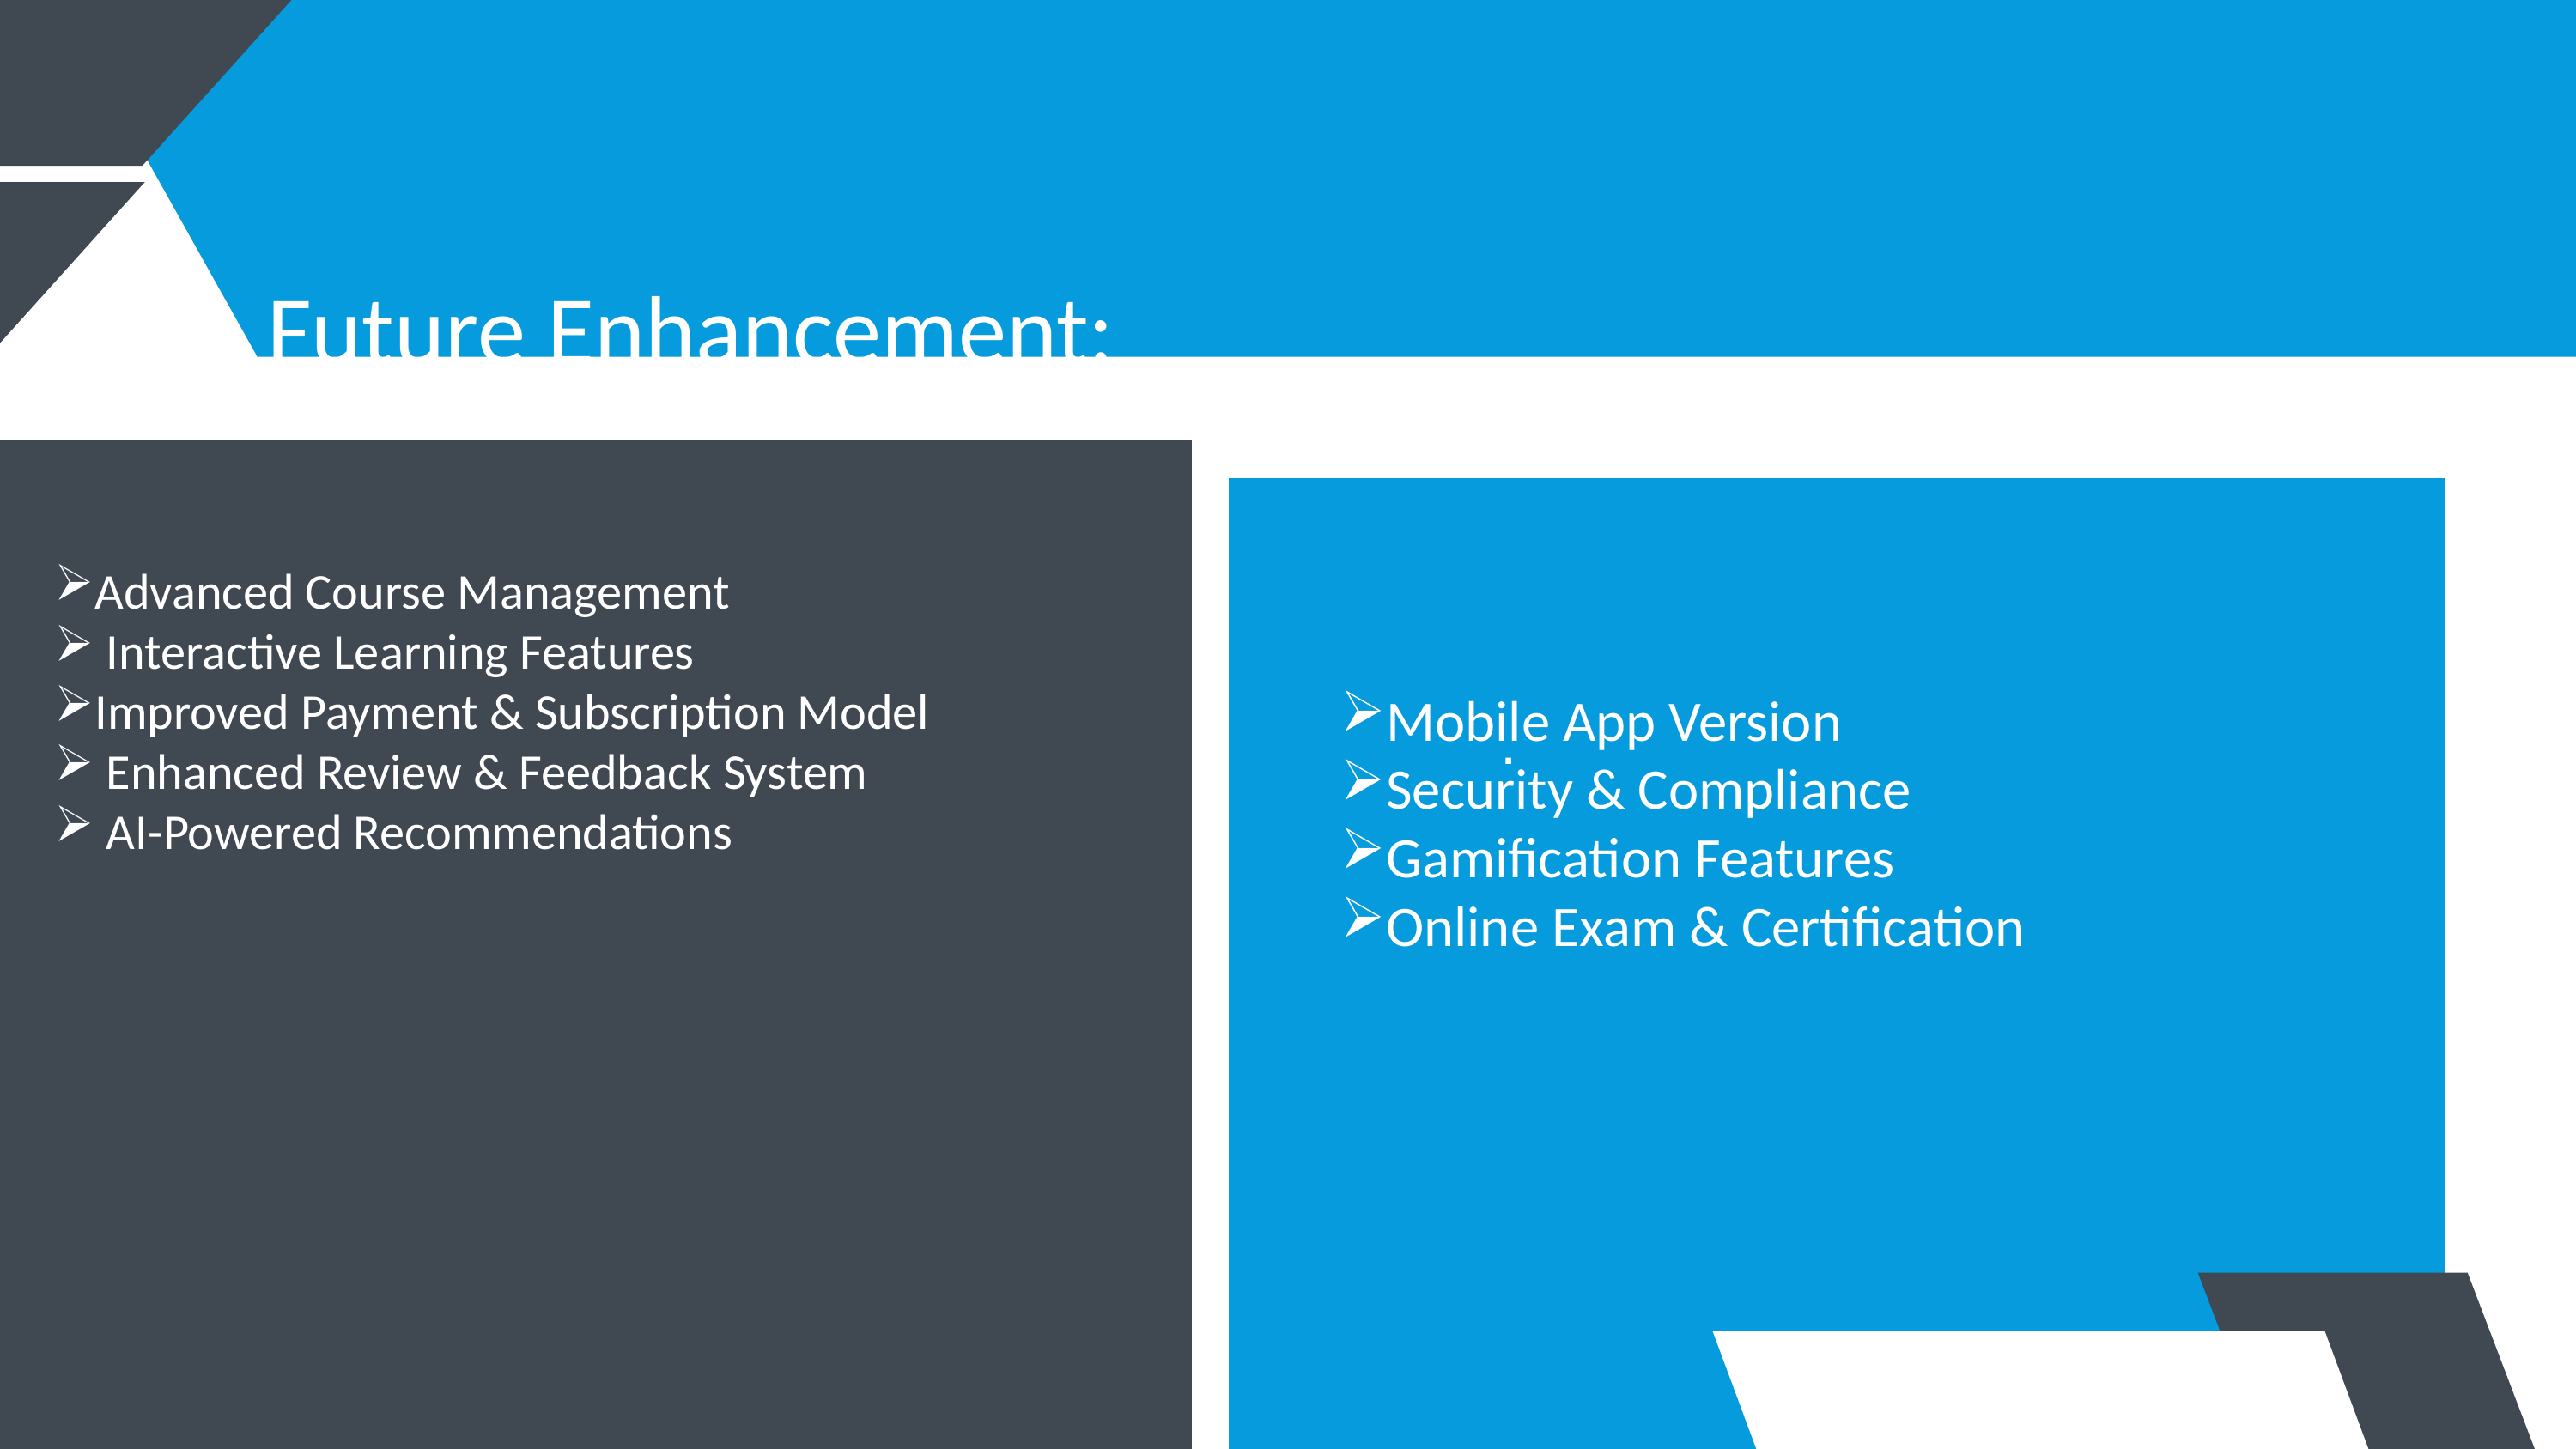

Future Enhancement:

Advanced Course Management
 Interactive Learning Features
Improved Payment & Subscription Model
 Enhanced Review & Feedback System
 AI-Powered Recommendations

Mobile App Version
Security & Compliance
Gamification Features
Online Exam & Certification
.